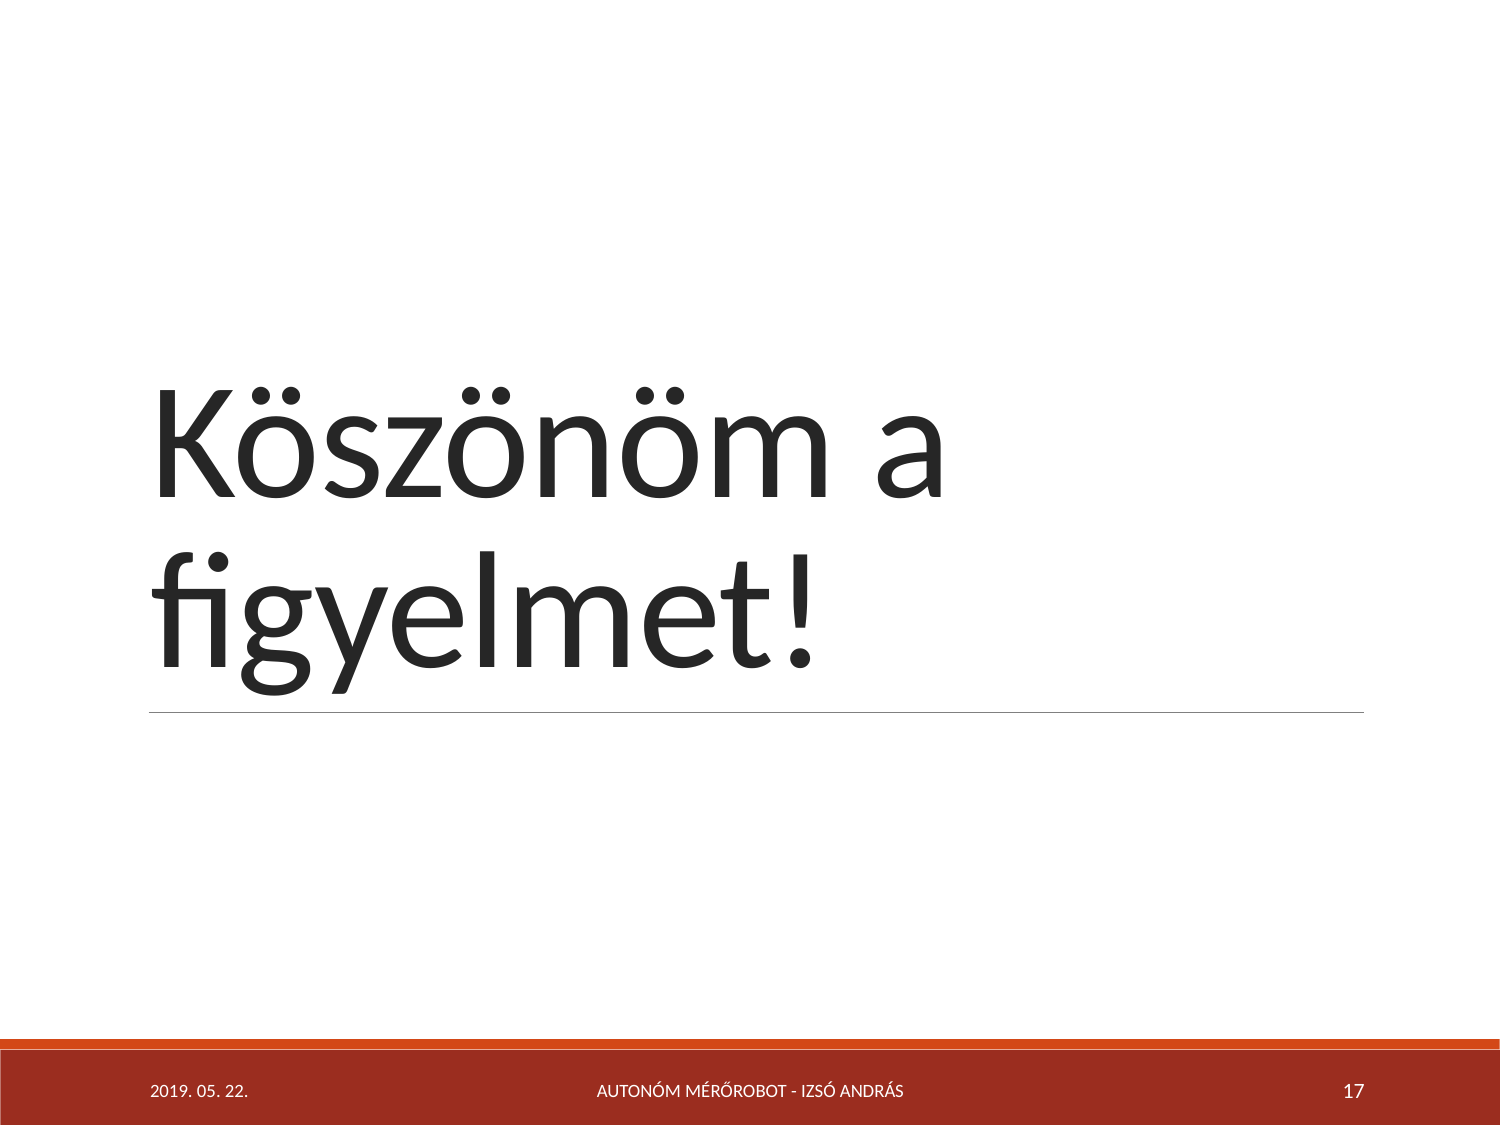

# Köszönöm a figyelmet!

2019. 05. 22.
Autonóm mérőrobot - Izsó András
17